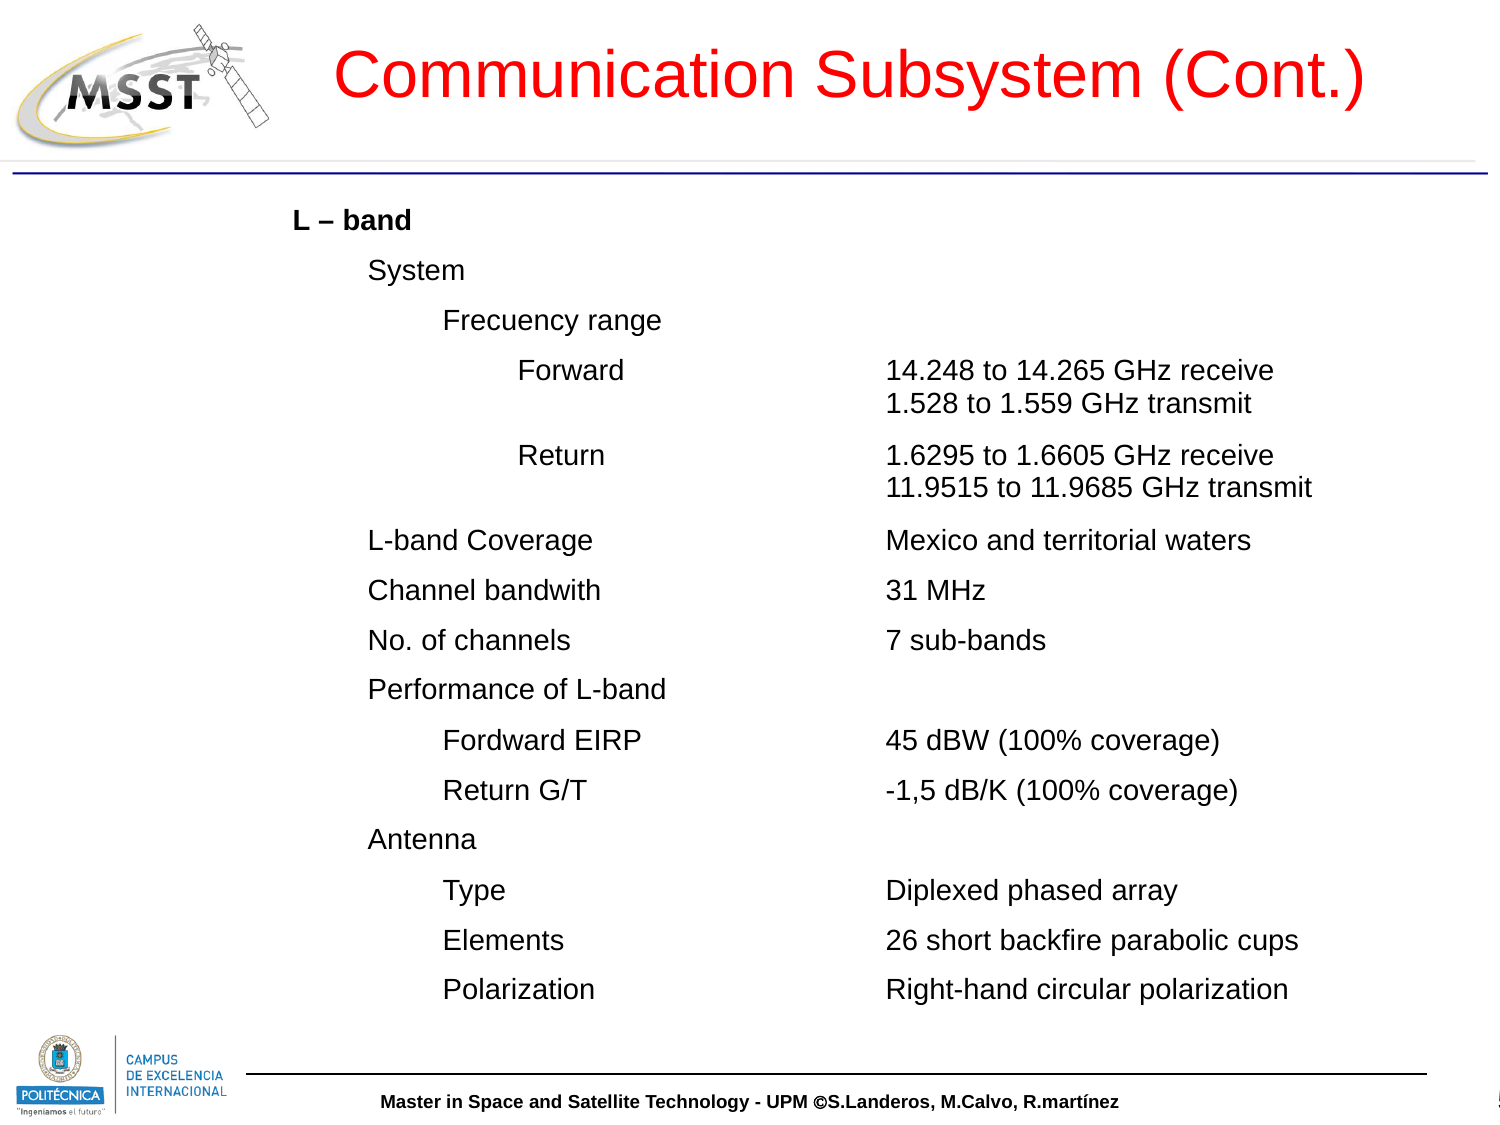

Communication Subsystem (Cont.)
| L – band |  |
| --- | --- |
| System |  |
| Frecuency range |  |
| Forward | 14.248 to 14.265 GHz receive 1.528 to 1.559 GHz transmit |
| Return | 1.6295 to 1.6605 GHz receive 11.9515 to 11.9685 GHz transmit |
| L-band Coverage | Mexico and territorial waters |
| Channel bandwith | 31 MHz |
| No. of channels | 7 sub-bands |
| Performance of L-band |  |
| Fordward EIRP | 45 dBW (100% coverage) |
| Return G/T | -1,5 dB/K (100% coverage) |
| Antenna |  |
| Type | Diplexed phased array |
| Elements | 26 short backfire parabolic cups |
| Polarization | Right-hand circular polarization |